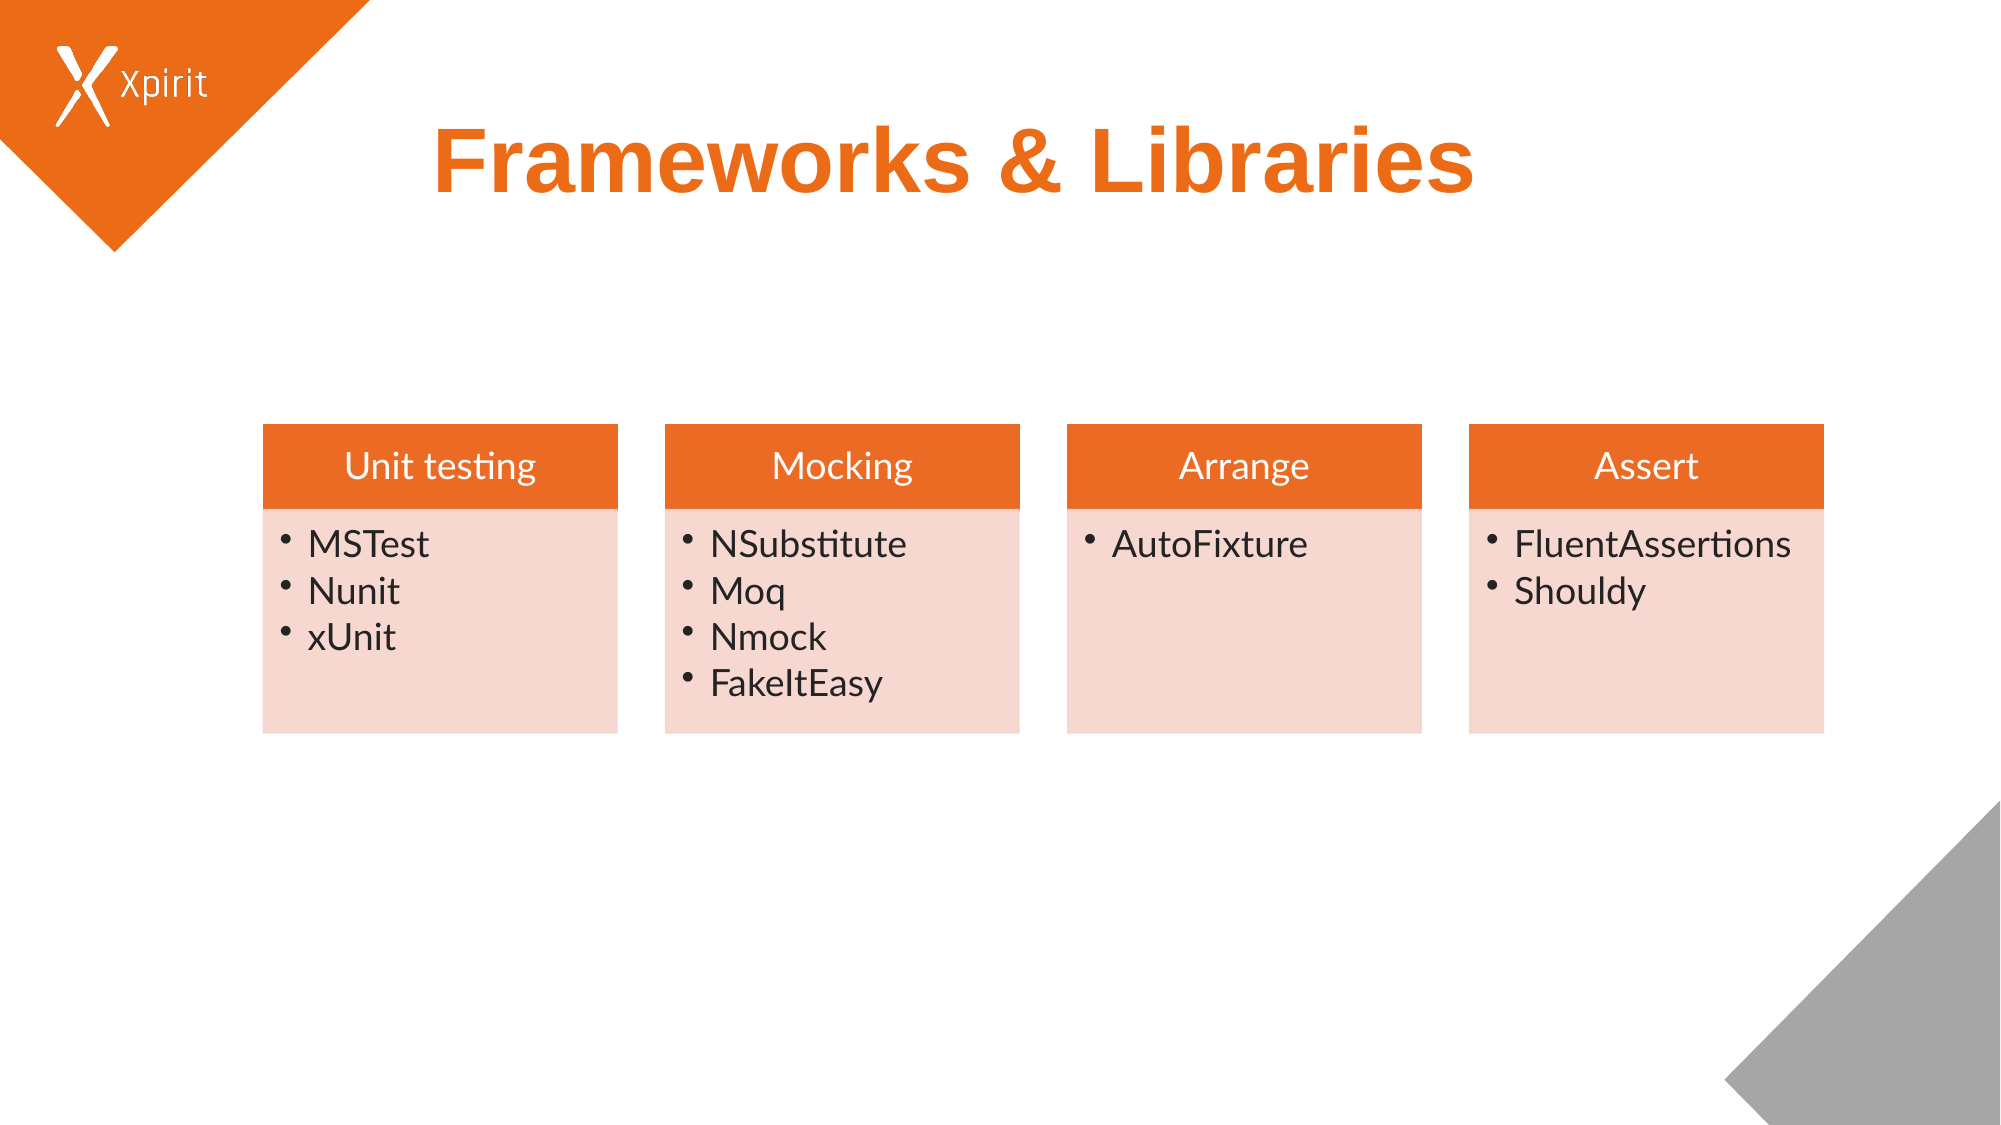

# Frameworks & Libraries
Unit testing
MSTest
Nunit
xUnit
Mocking
NSubstitute
Moq
Nmock
FakeItEasy
Arrange
AutoFixture
Assert
FluentAssertions
Shouldy
17